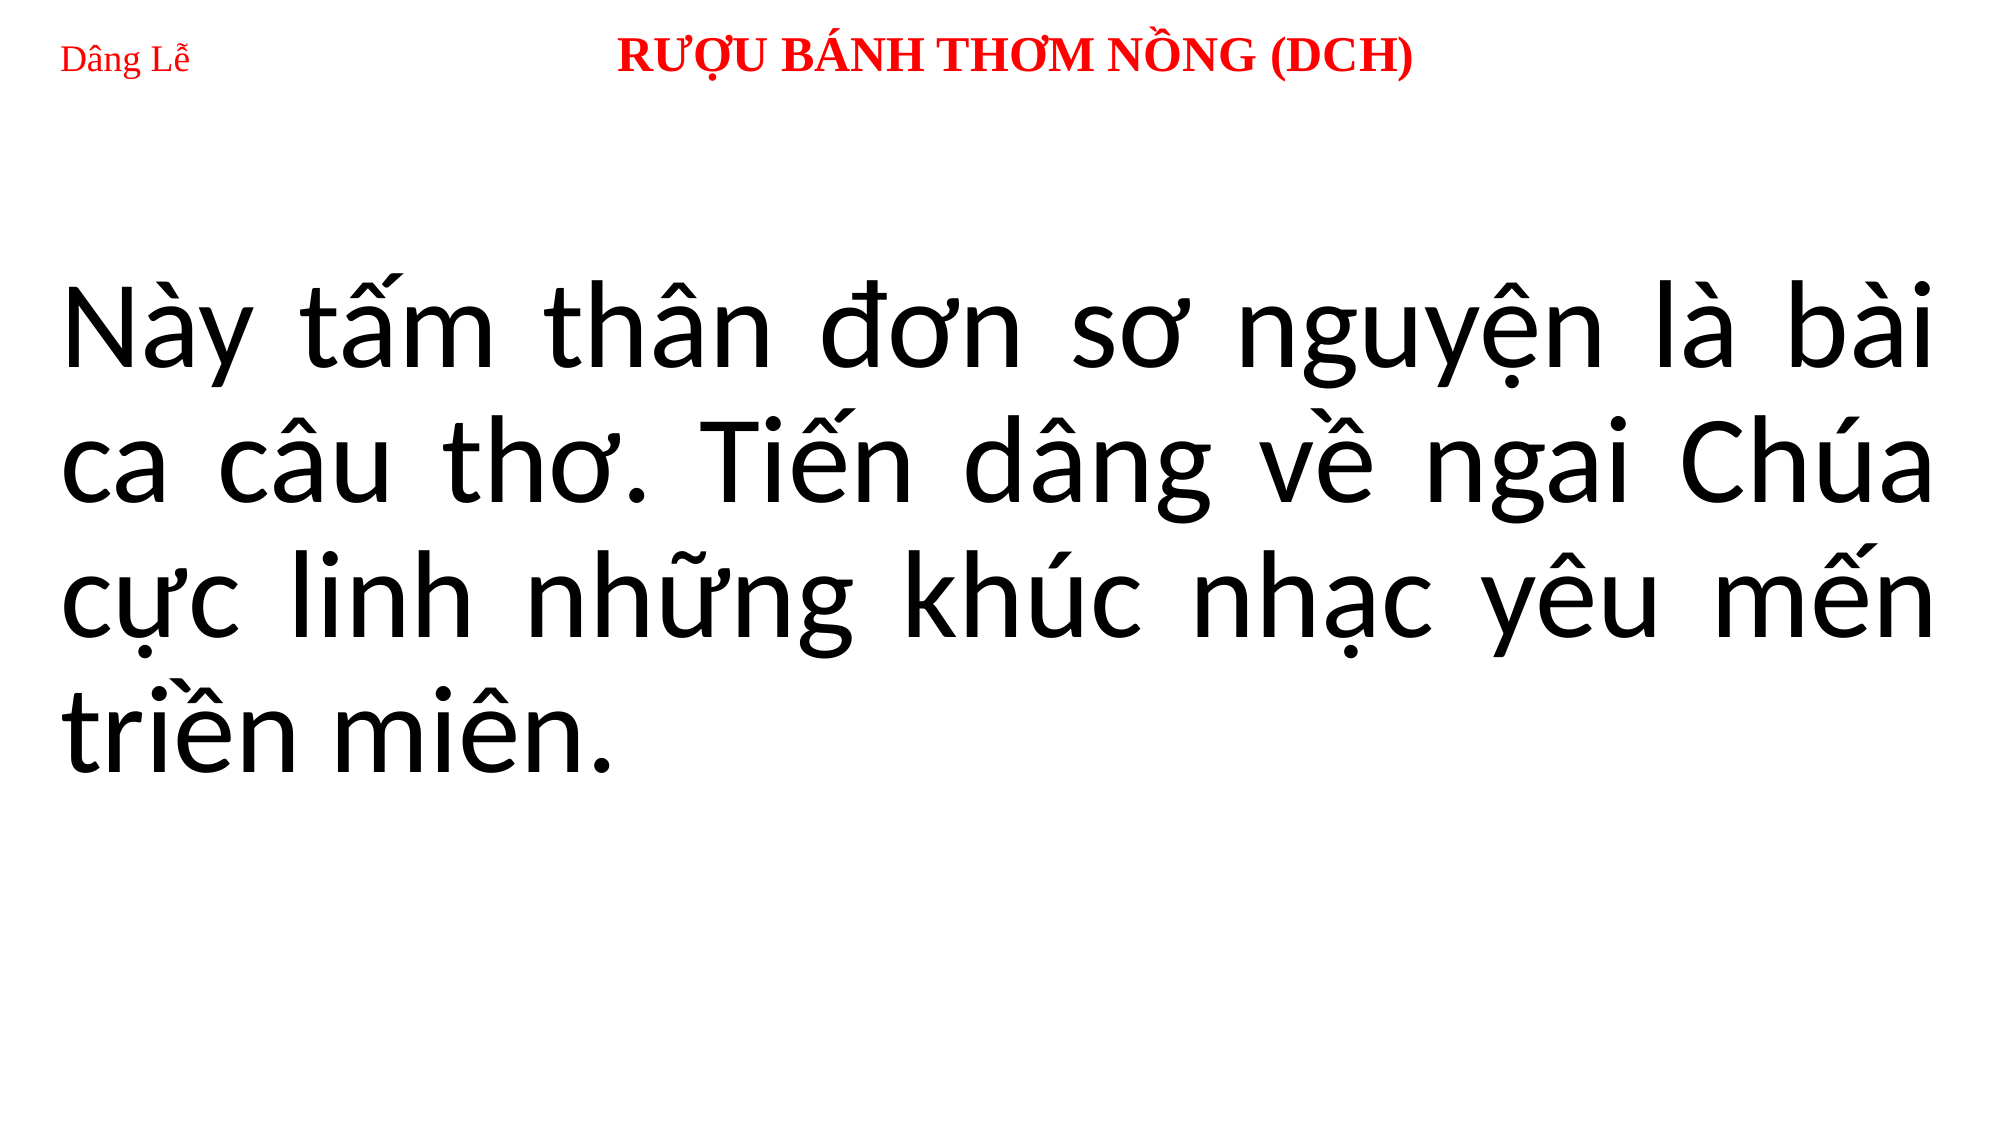

# Dâng Lễ                                             RƯỢU BÁNH THƠM NỒNG (DCH)
Này tấm thân đơn sơ nguyện là bài ca câu thơ. Tiến dâng về ngai Chúa cực linh những khúc nhạc yêu mến triền miên.